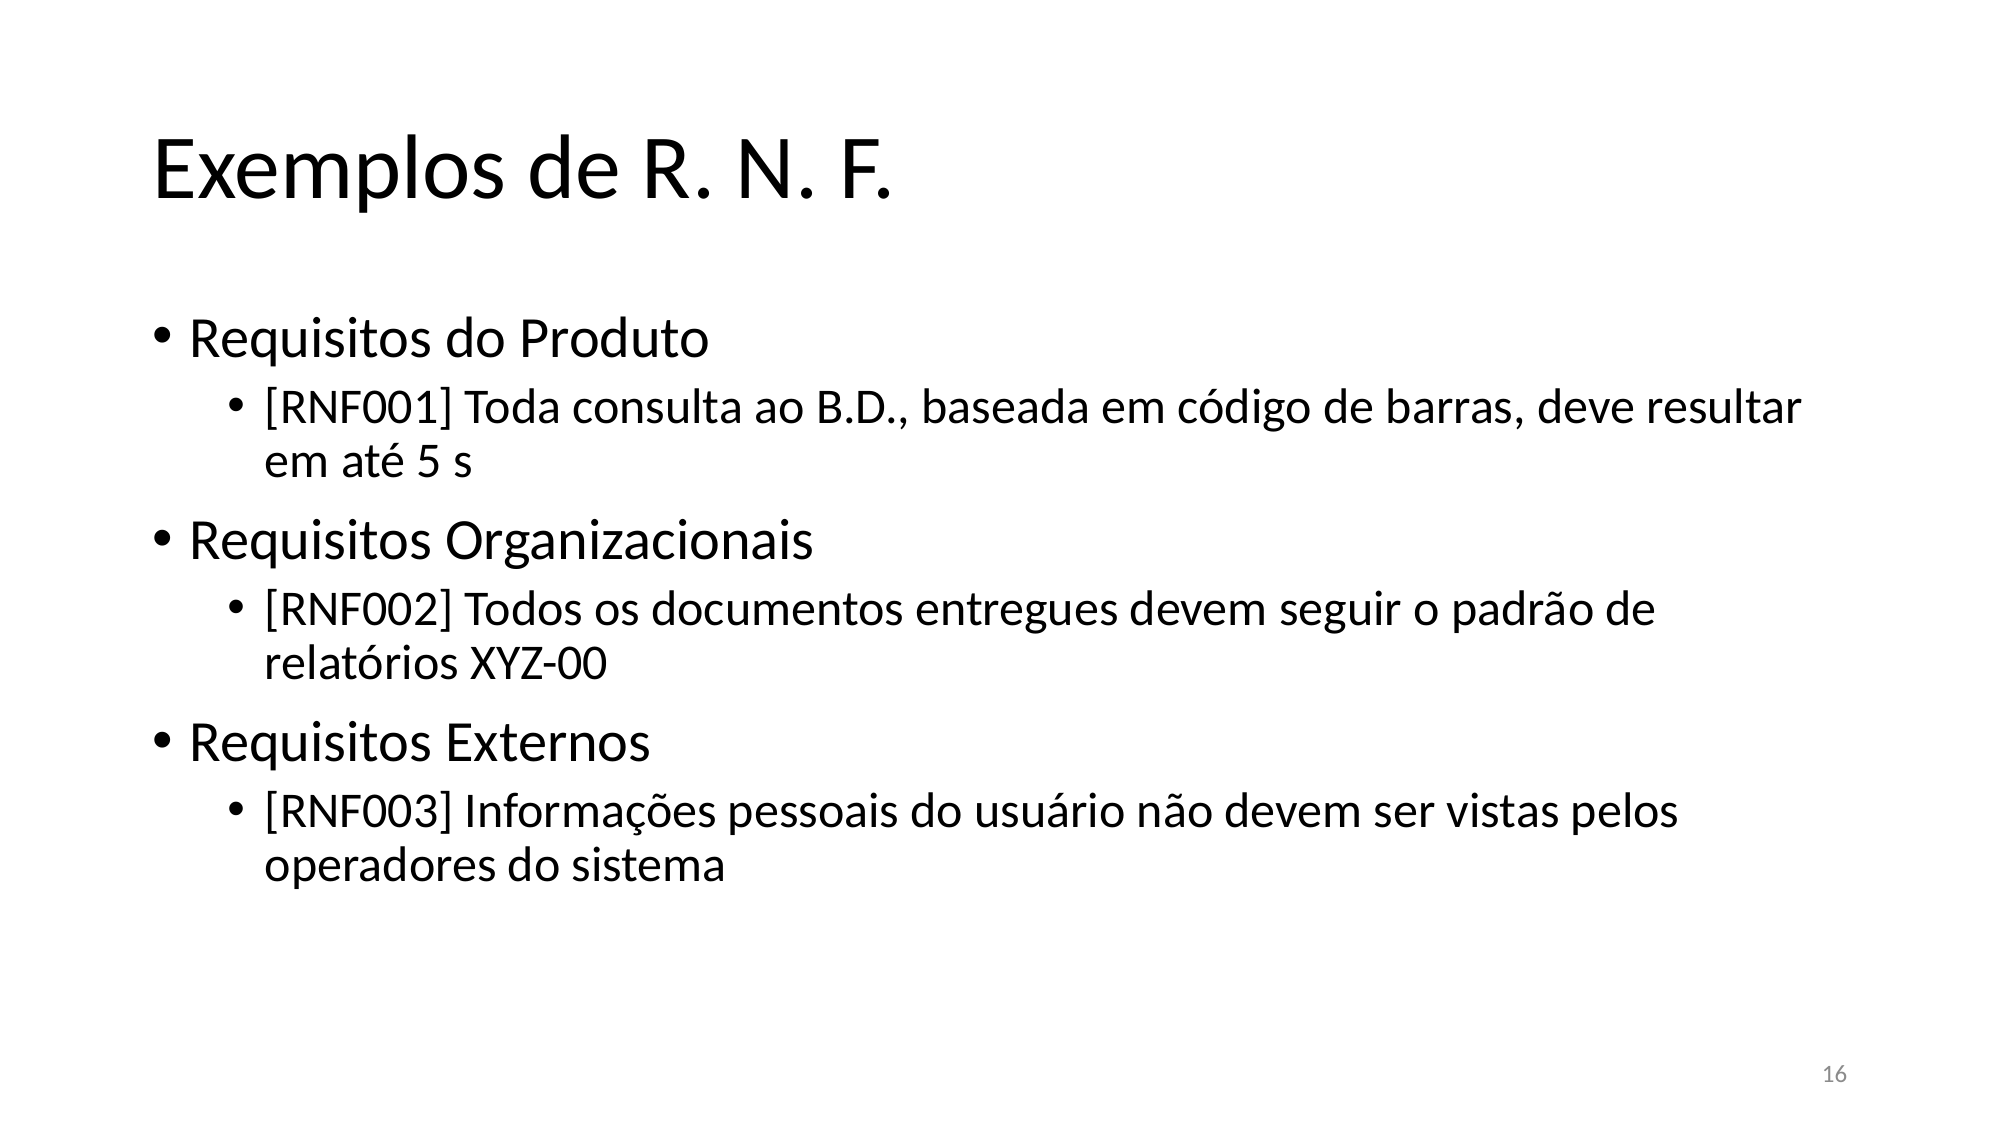

# Exemplos de R. N. F.
Requisitos do Produto
[RNF001] Toda consulta ao B.D., baseada em código de barras, deve resultar em até 5 s
Requisitos Organizacionais
[RNF002] Todos os documentos entregues devem seguir o padrão de relatórios XYZ-00
Requisitos Externos
[RNF003] Informações pessoais do usuário não devem ser vistas pelos operadores do sistema
16